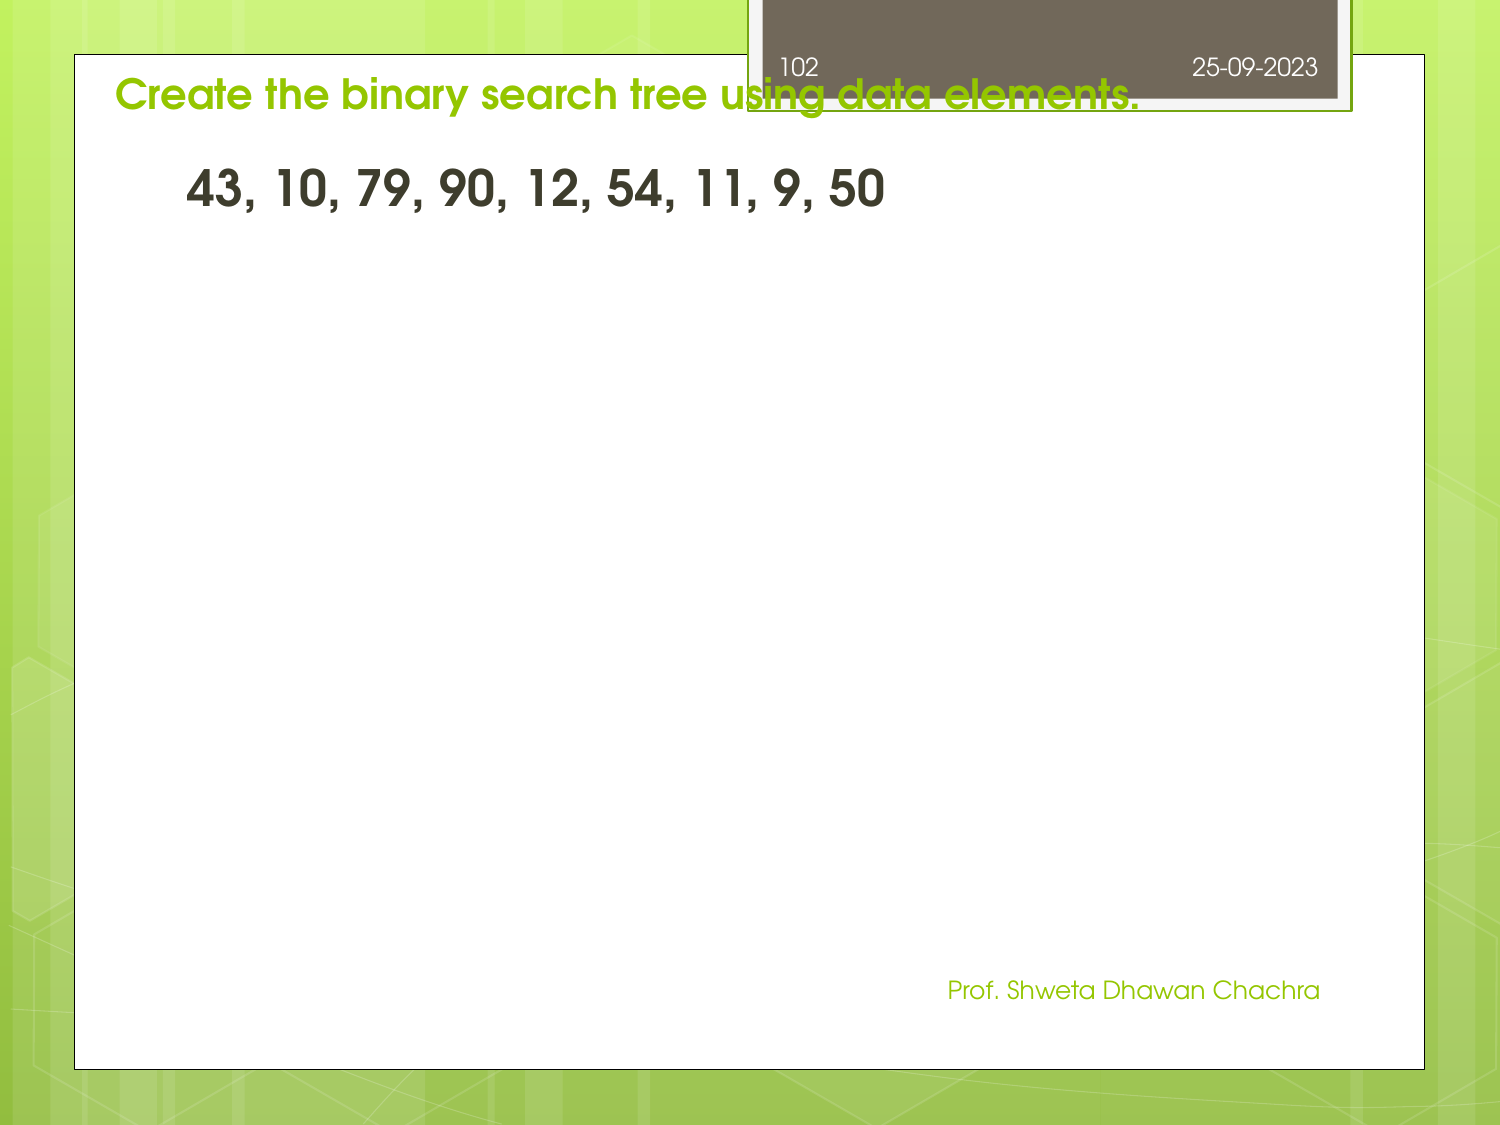

102
25-09-2023
# Create the binary search tree using data elements.
43, 10, 79, 90, 12, 54, 11, 9, 50
Prof. Shweta Dhawan Chachra